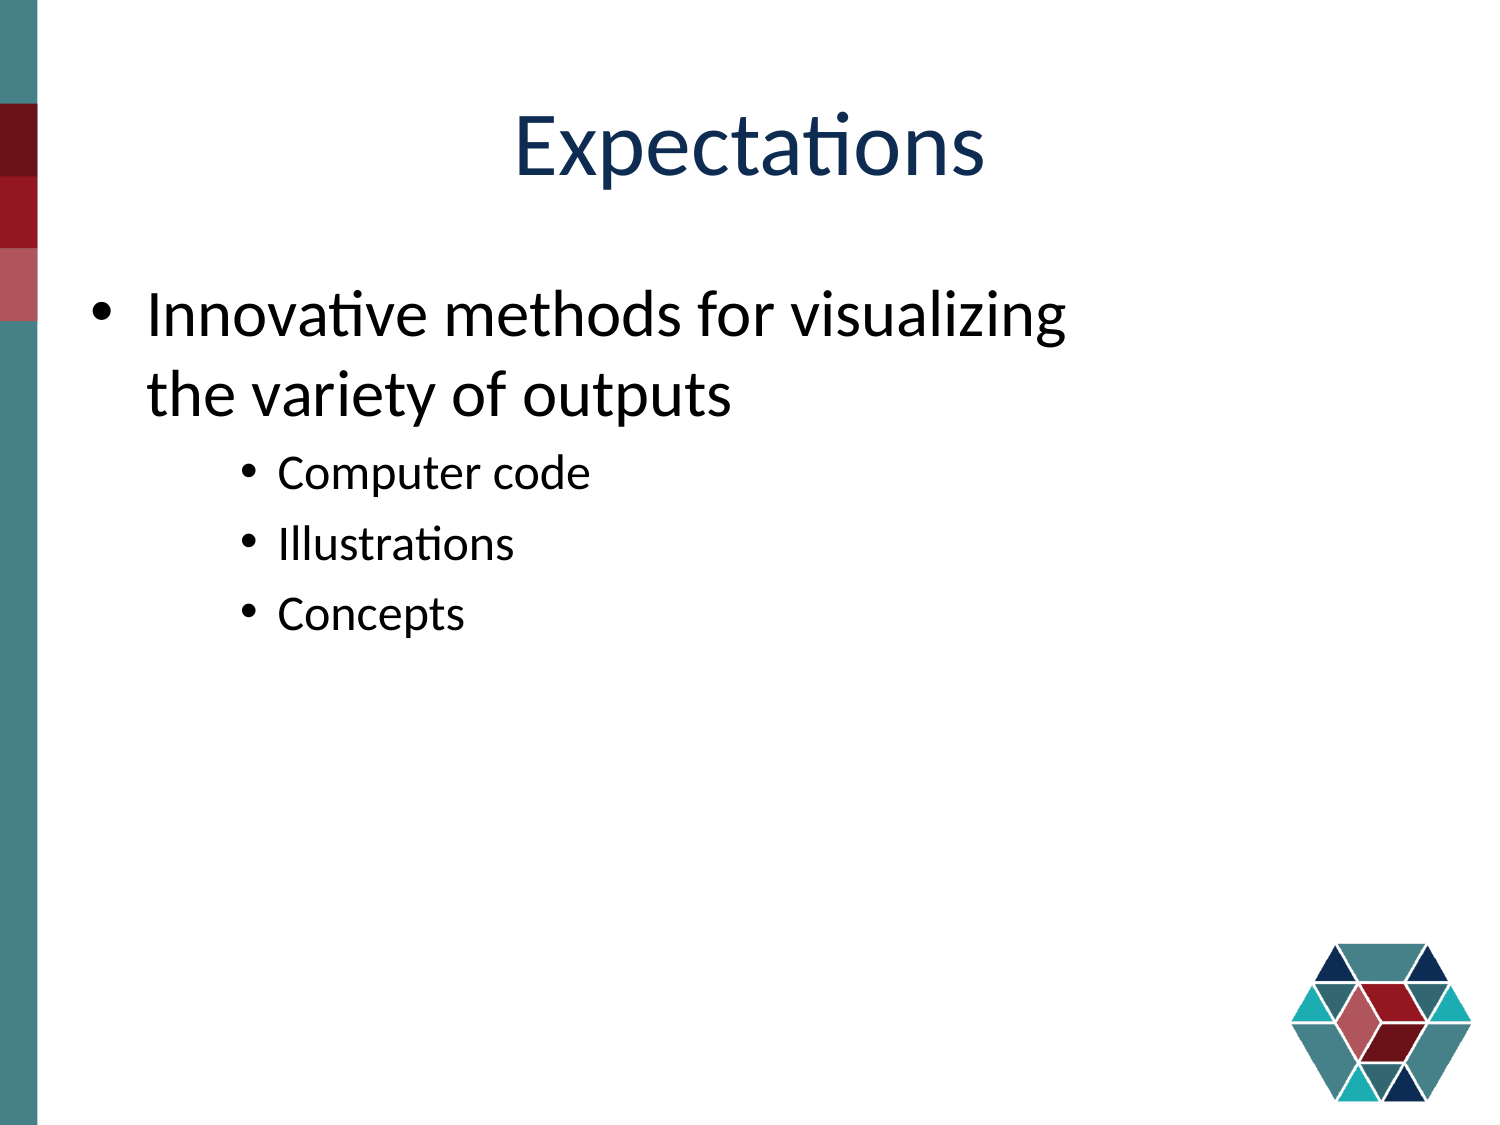

# Expectations
Innovative methods for visualizing the variety of outputs
Computer code
Illustrations
Concepts